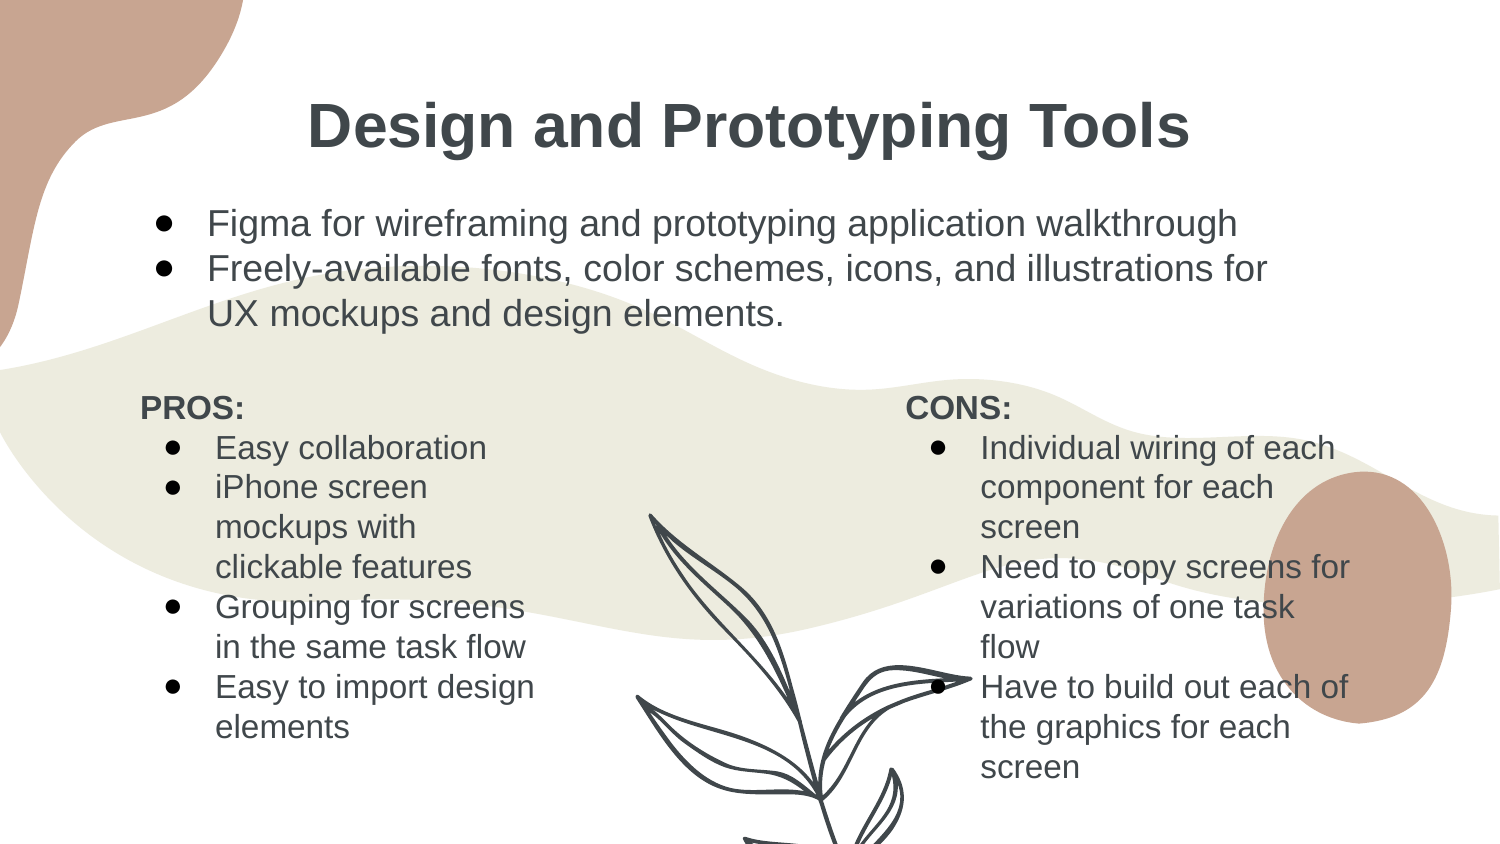

# Design and Prototyping Tools
Figma for wireframing and prototyping application walkthrough
Freely-available fonts, color schemes, icons, and illustrations for UX mockups and design elements.

PROS:
Easy collaboration
iPhone screen mockups with clickable features
Grouping for screens in the same task flow
Easy to import design elements
CONS:
Individual wiring of each component for each screen
Need to copy screens for variations of one task flow
Have to build out each of the graphics for each screen